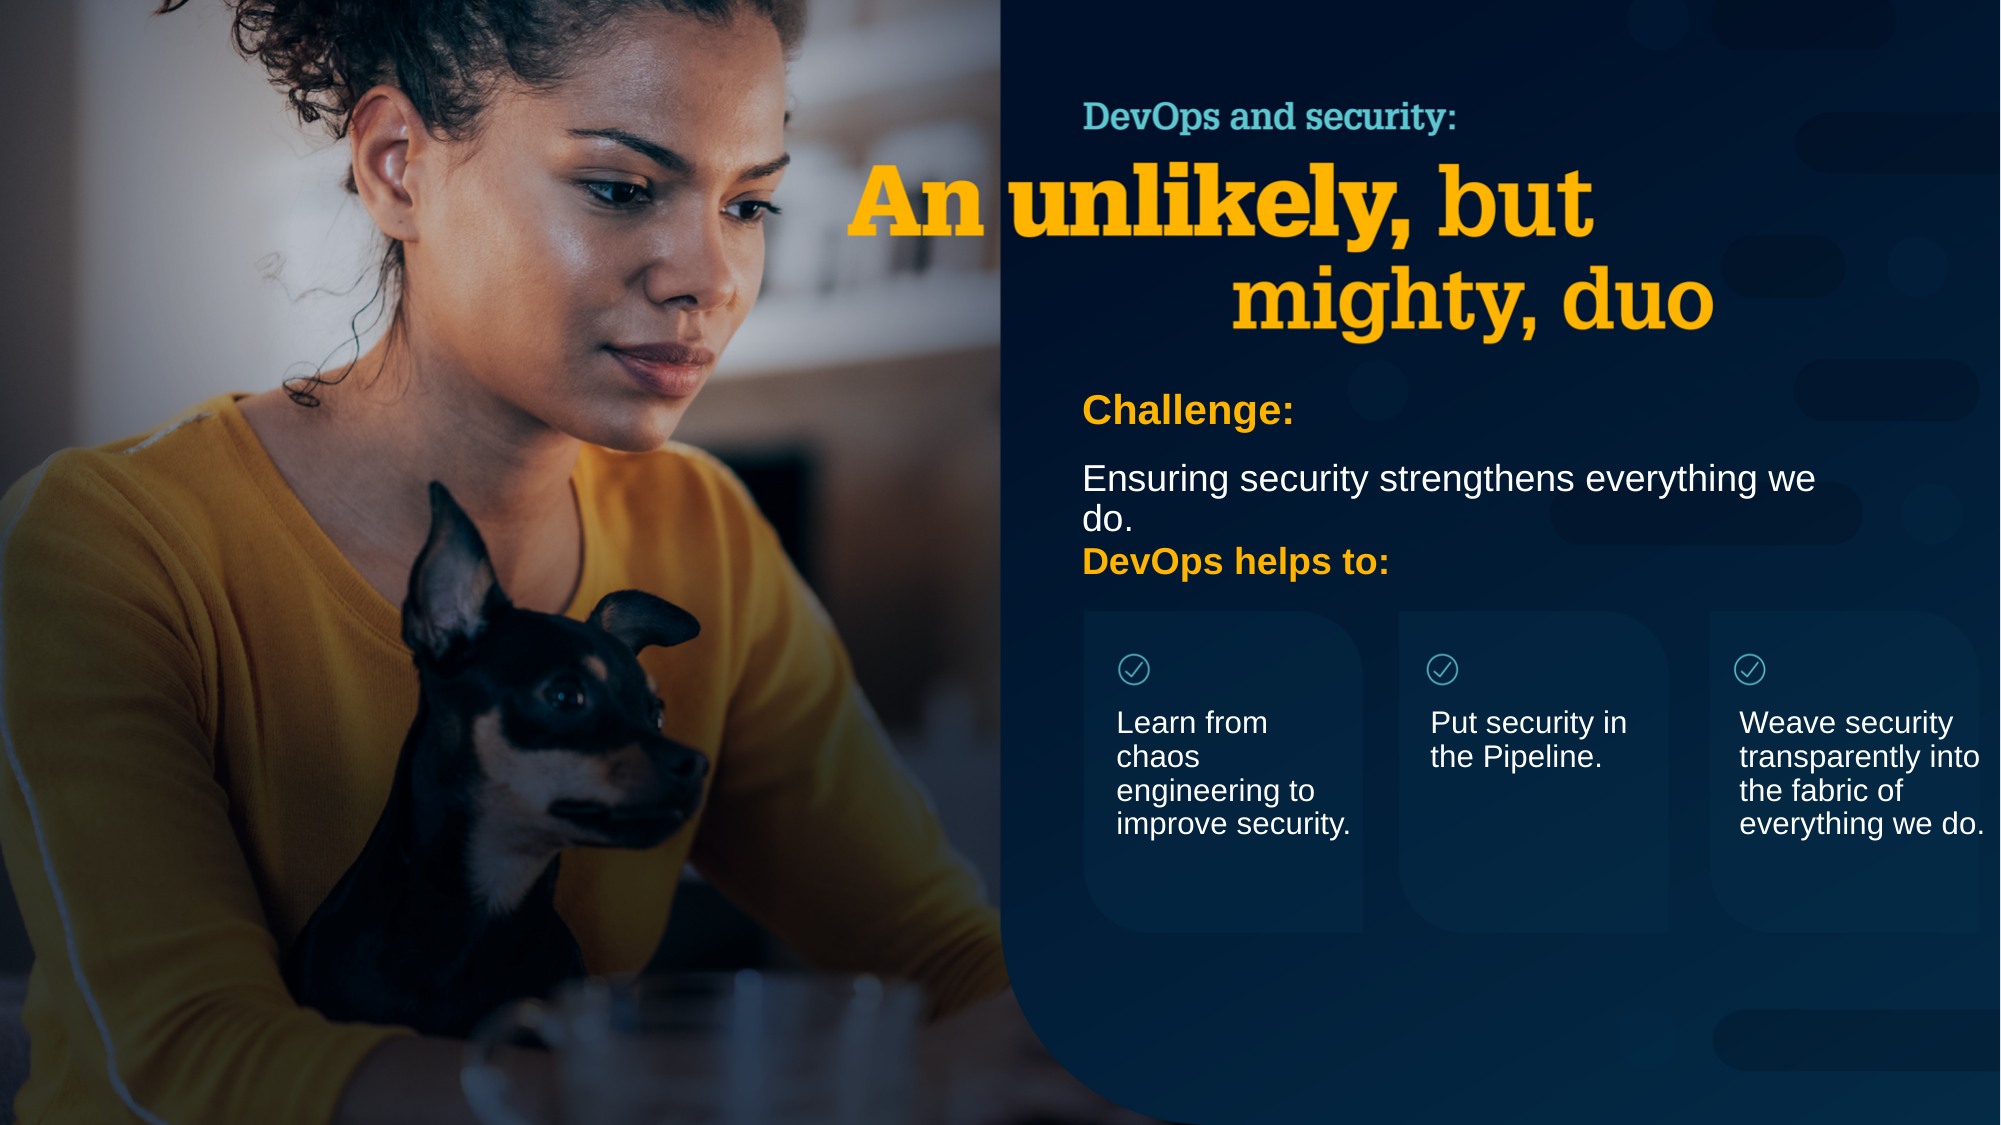

Challenge:
Ensuring security strengthens everything we do.
DevOps helps to:
Learn from chaos engineering to improve security.
Put security in the Pipeline.
Weave security transparently into the fabric of everything we do.